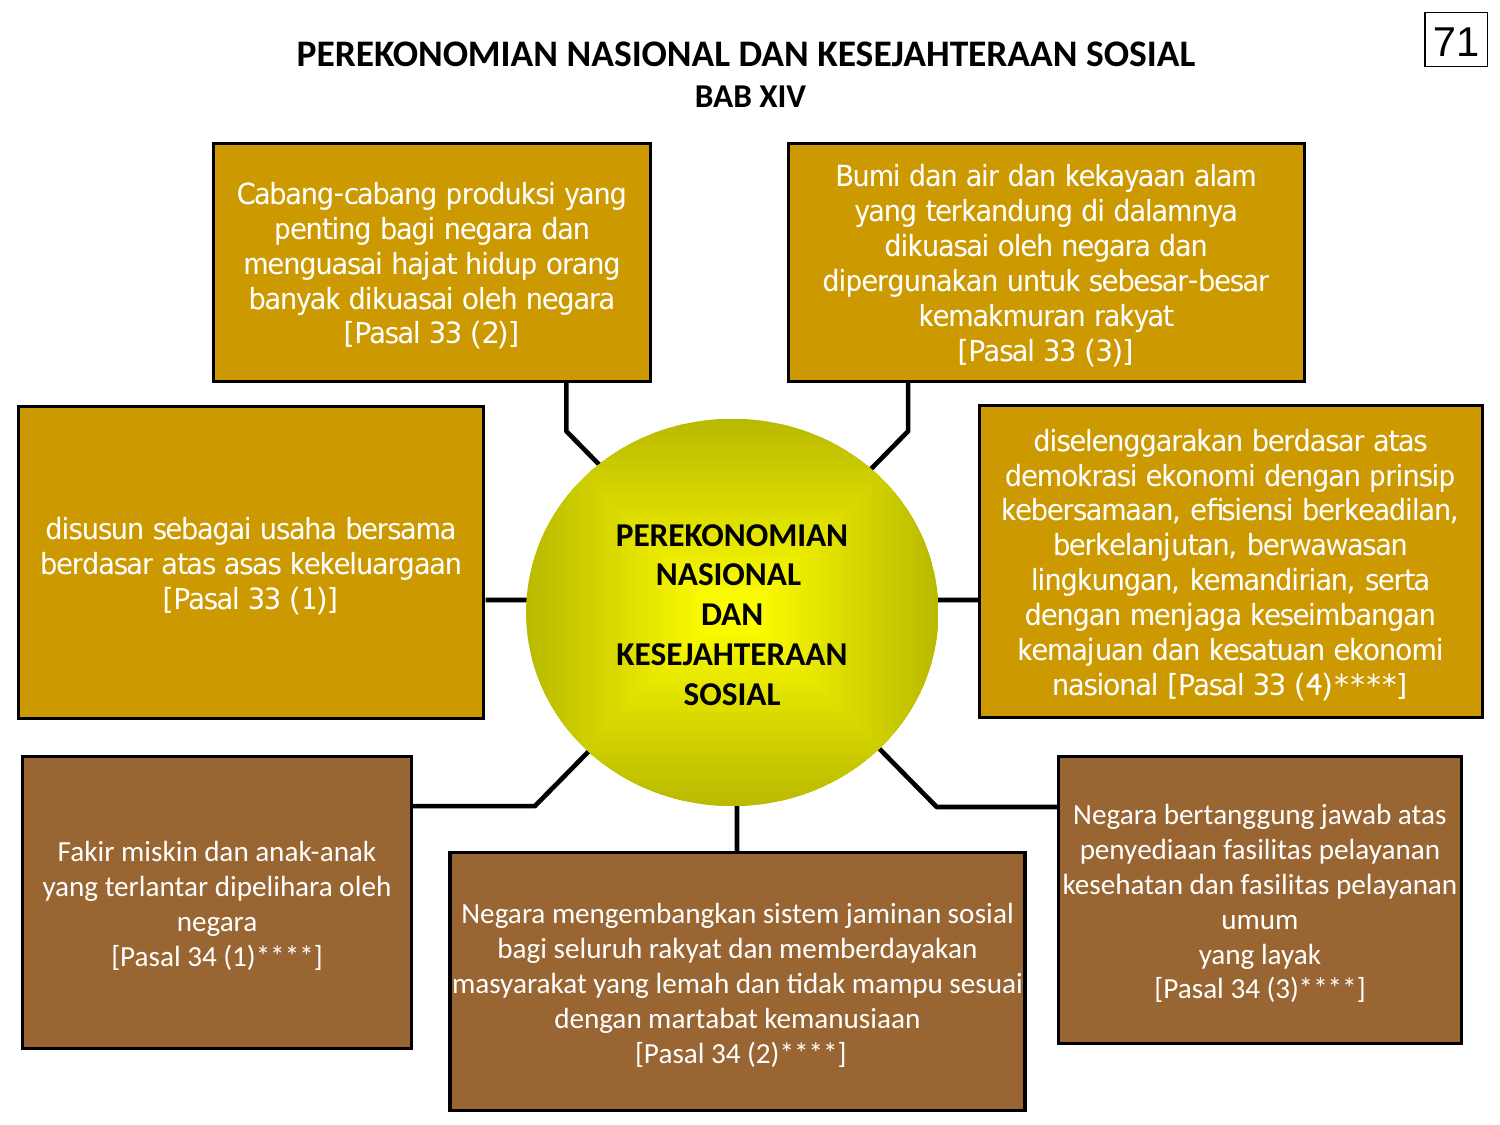

71
PEREKONOMIAN NASIONAL DAN KESEJAHTERAAN SOSIAL
BAB XIV
Cabang-cabang produksi yang penting bagi negara dan menguasai hajat hidup orang banyak dikuasai oleh negara [Pasal 33 (2)]
Bumi dan air dan kekayaan alam yang terkandung di dalamnya dikuasai oleh negara dan dipergunakan untuk sebesar-besar kemakmuran rakyat
[Pasal 33 (3)]

diselenggarakan berdasar atas demokrasi ekonomi dengan prinsip kebersamaan, efisiensi berkeadilan, berkelanjutan, berwawasan lingkungan, kemandirian, serta dengan menjaga keseimbangan kemajuan dan kesatuan ekonomi nasional [Pasal 33 (4)****]
disusun sebagai usaha bersama berdasar atas asas kekeluargaan
[Pasal 33 (1)]
PEREKONOMIAN NASIONAL
DAN KESEJAHTERAAN SOSIAL
Fakir miskin dan anak-anak yang terlantar dipelihara oleh negara
[Pasal 34 (1)****]
Negara bertanggung jawab atas penyediaan fasilitas pelayanan kesehatan dan fasilitas pelayanan umum
yang layak
[Pasal 34 (3)****]
Negara mengembangkan sistem jaminan sosial bagi seluruh rakyat dan memberdayakan masyarakat yang lemah dan tidak mampu sesuai dengan martabat kemanusiaan
 [Pasal 34 (2)****]